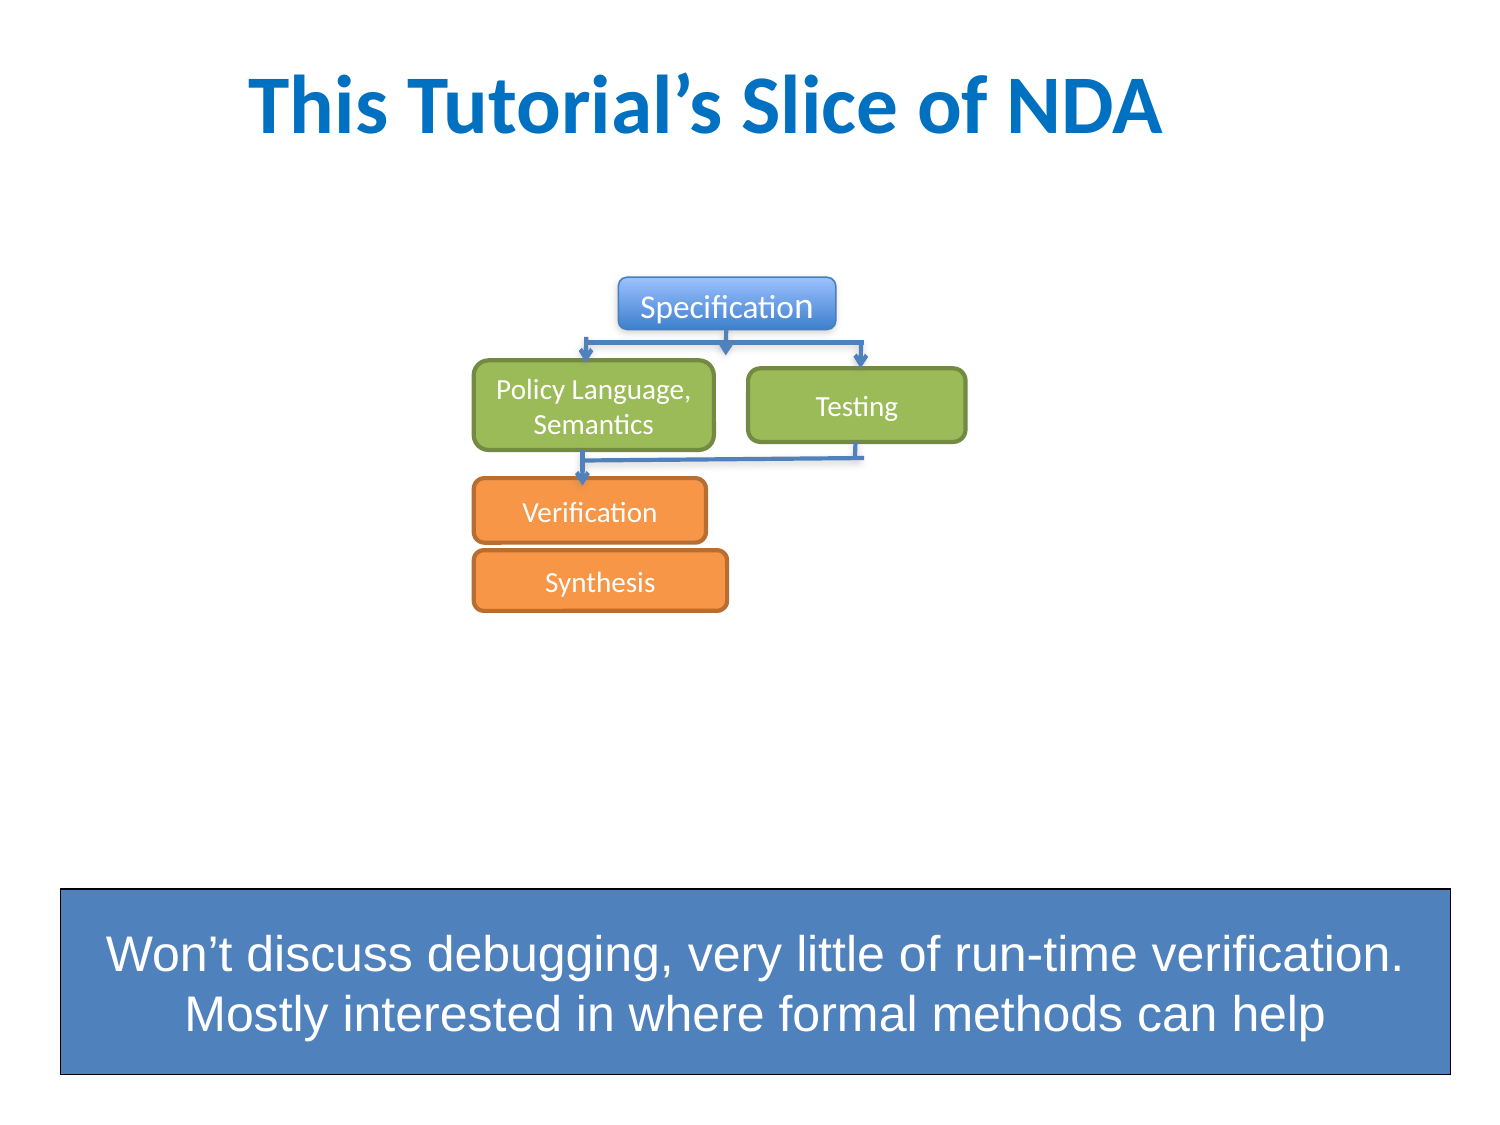

# This Tutorial’s Slice of NDA
Specification
Policy Language, Semantics
Testing
Verification
Synthesis
Won’t discuss debugging, very little of run-time verification.
Mostly interested in where formal methods can help